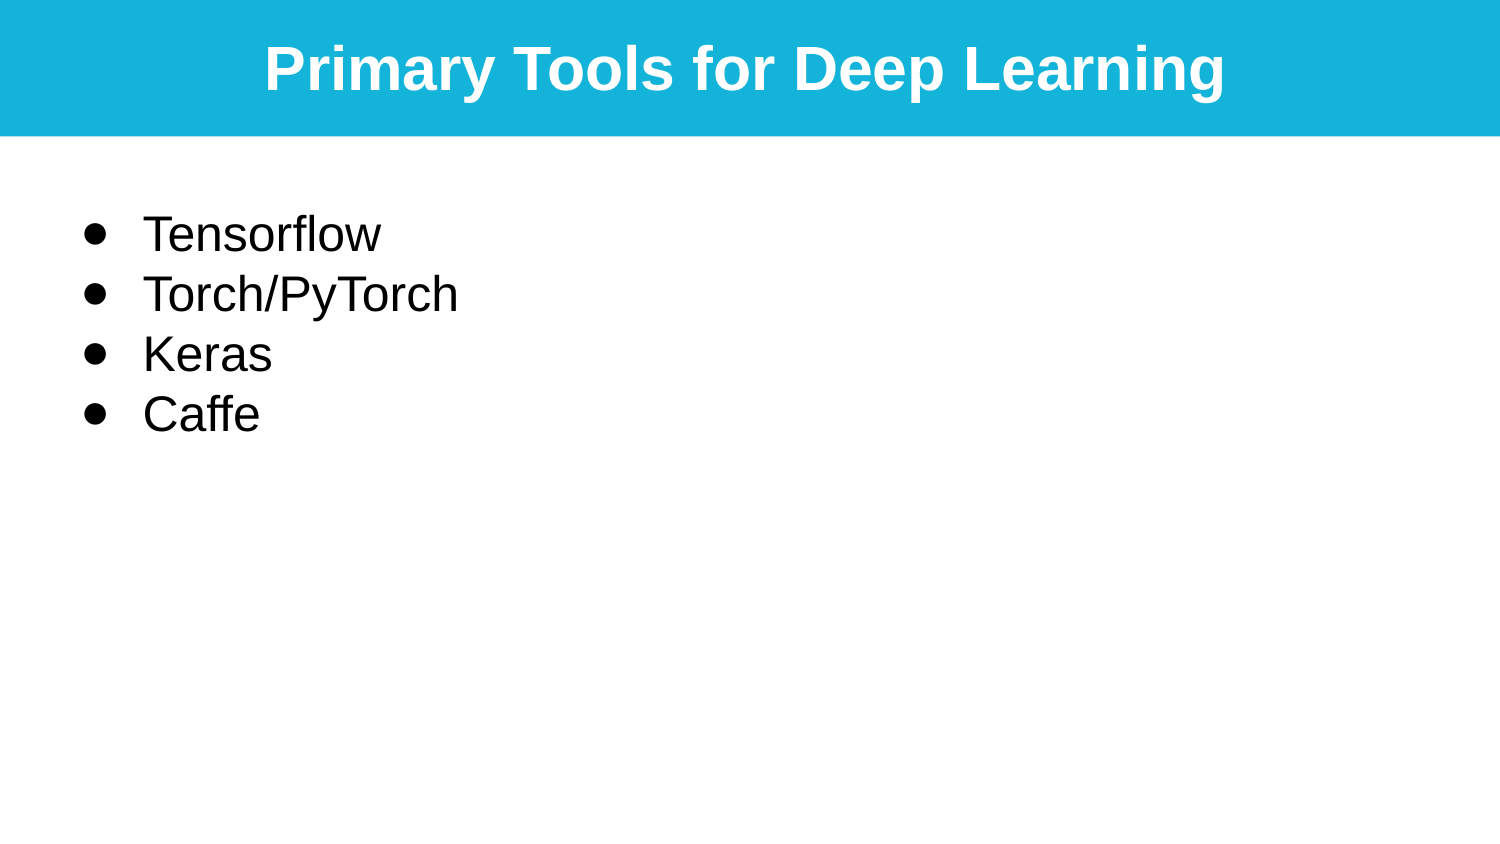

Primary Tools for Deep Learning
Tensorflow
Torch/PyTorch
Keras
Caffe